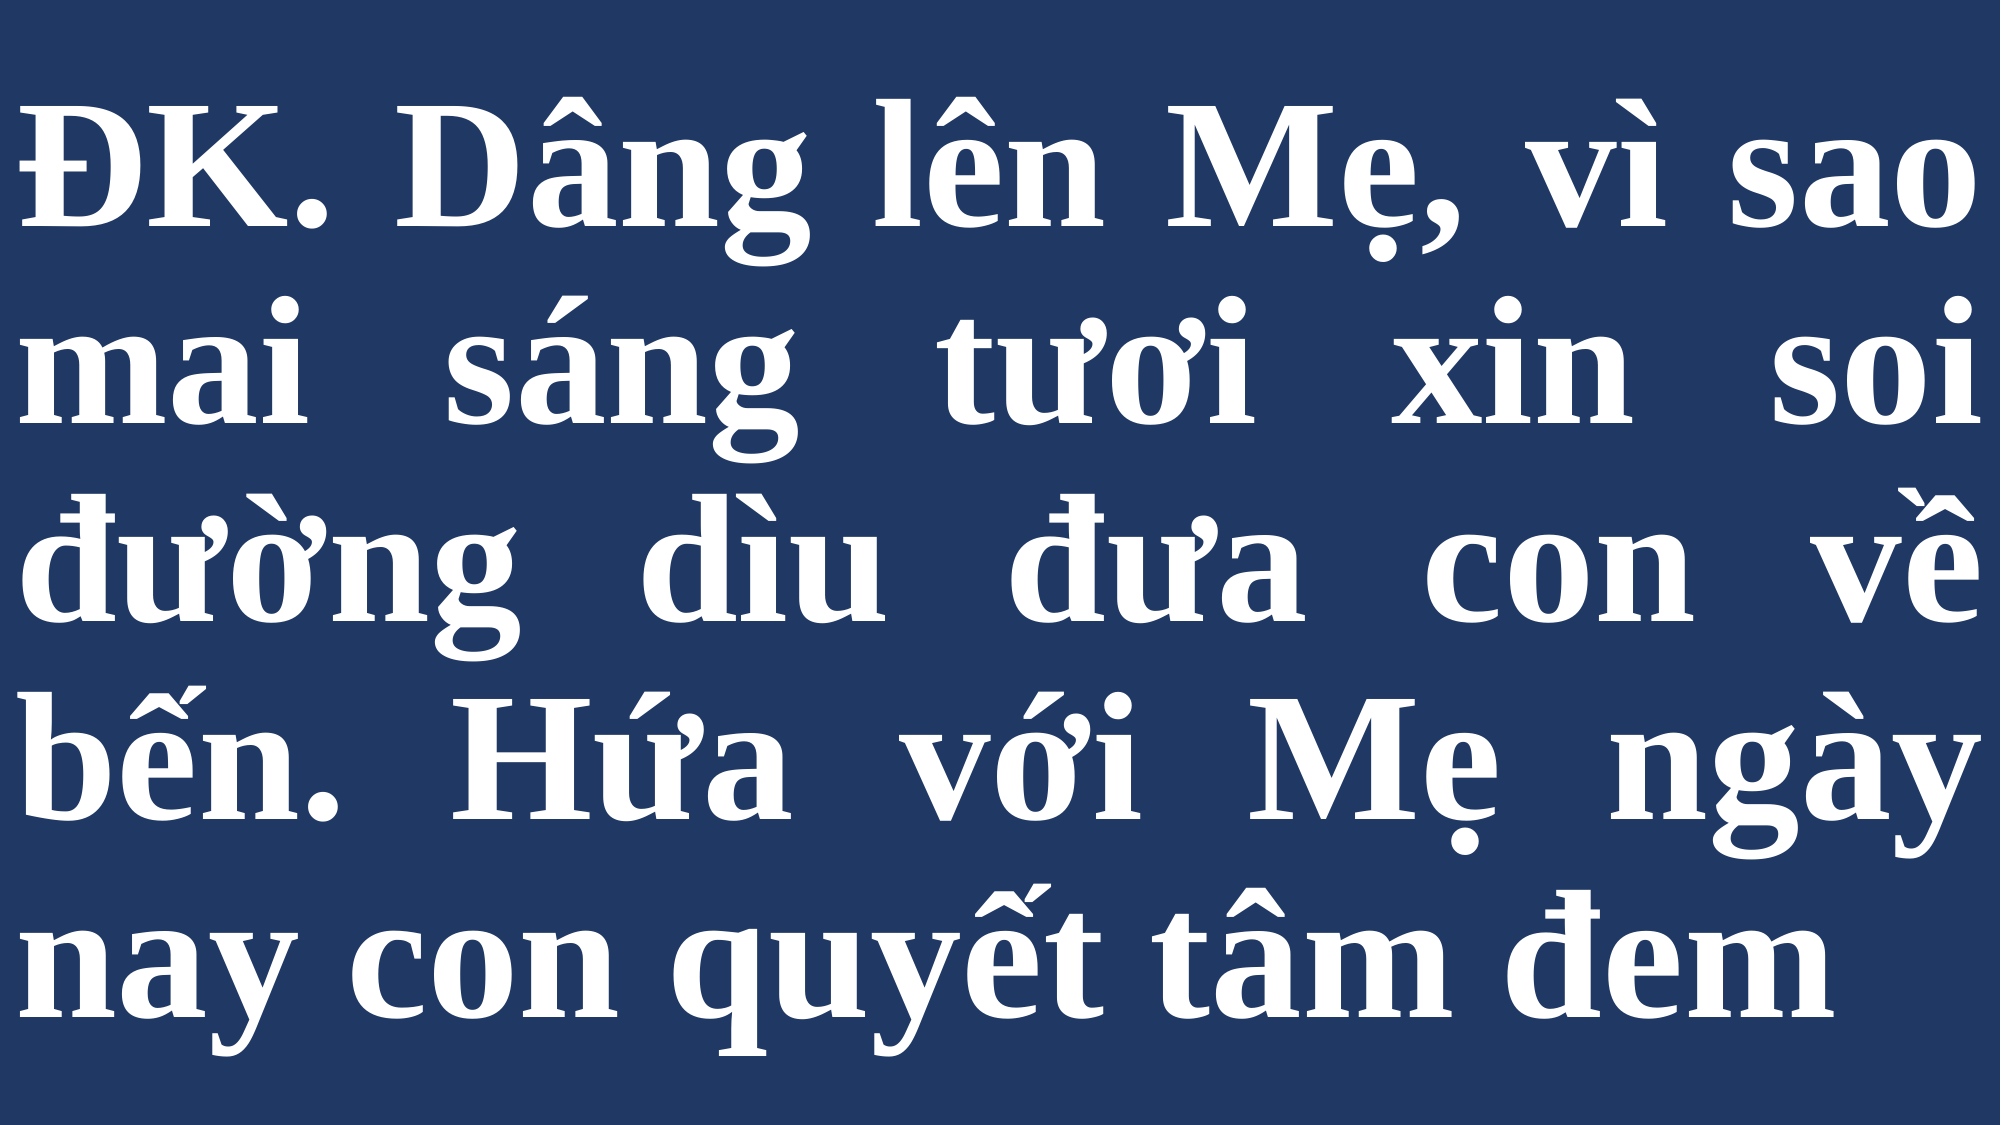

# ĐK. Dâng lên Mẹ, vì sao mai sáng tươi xin soi đường dìu đưa con về bến. Hứa với Mẹ ngày nay con quyết tâm đem